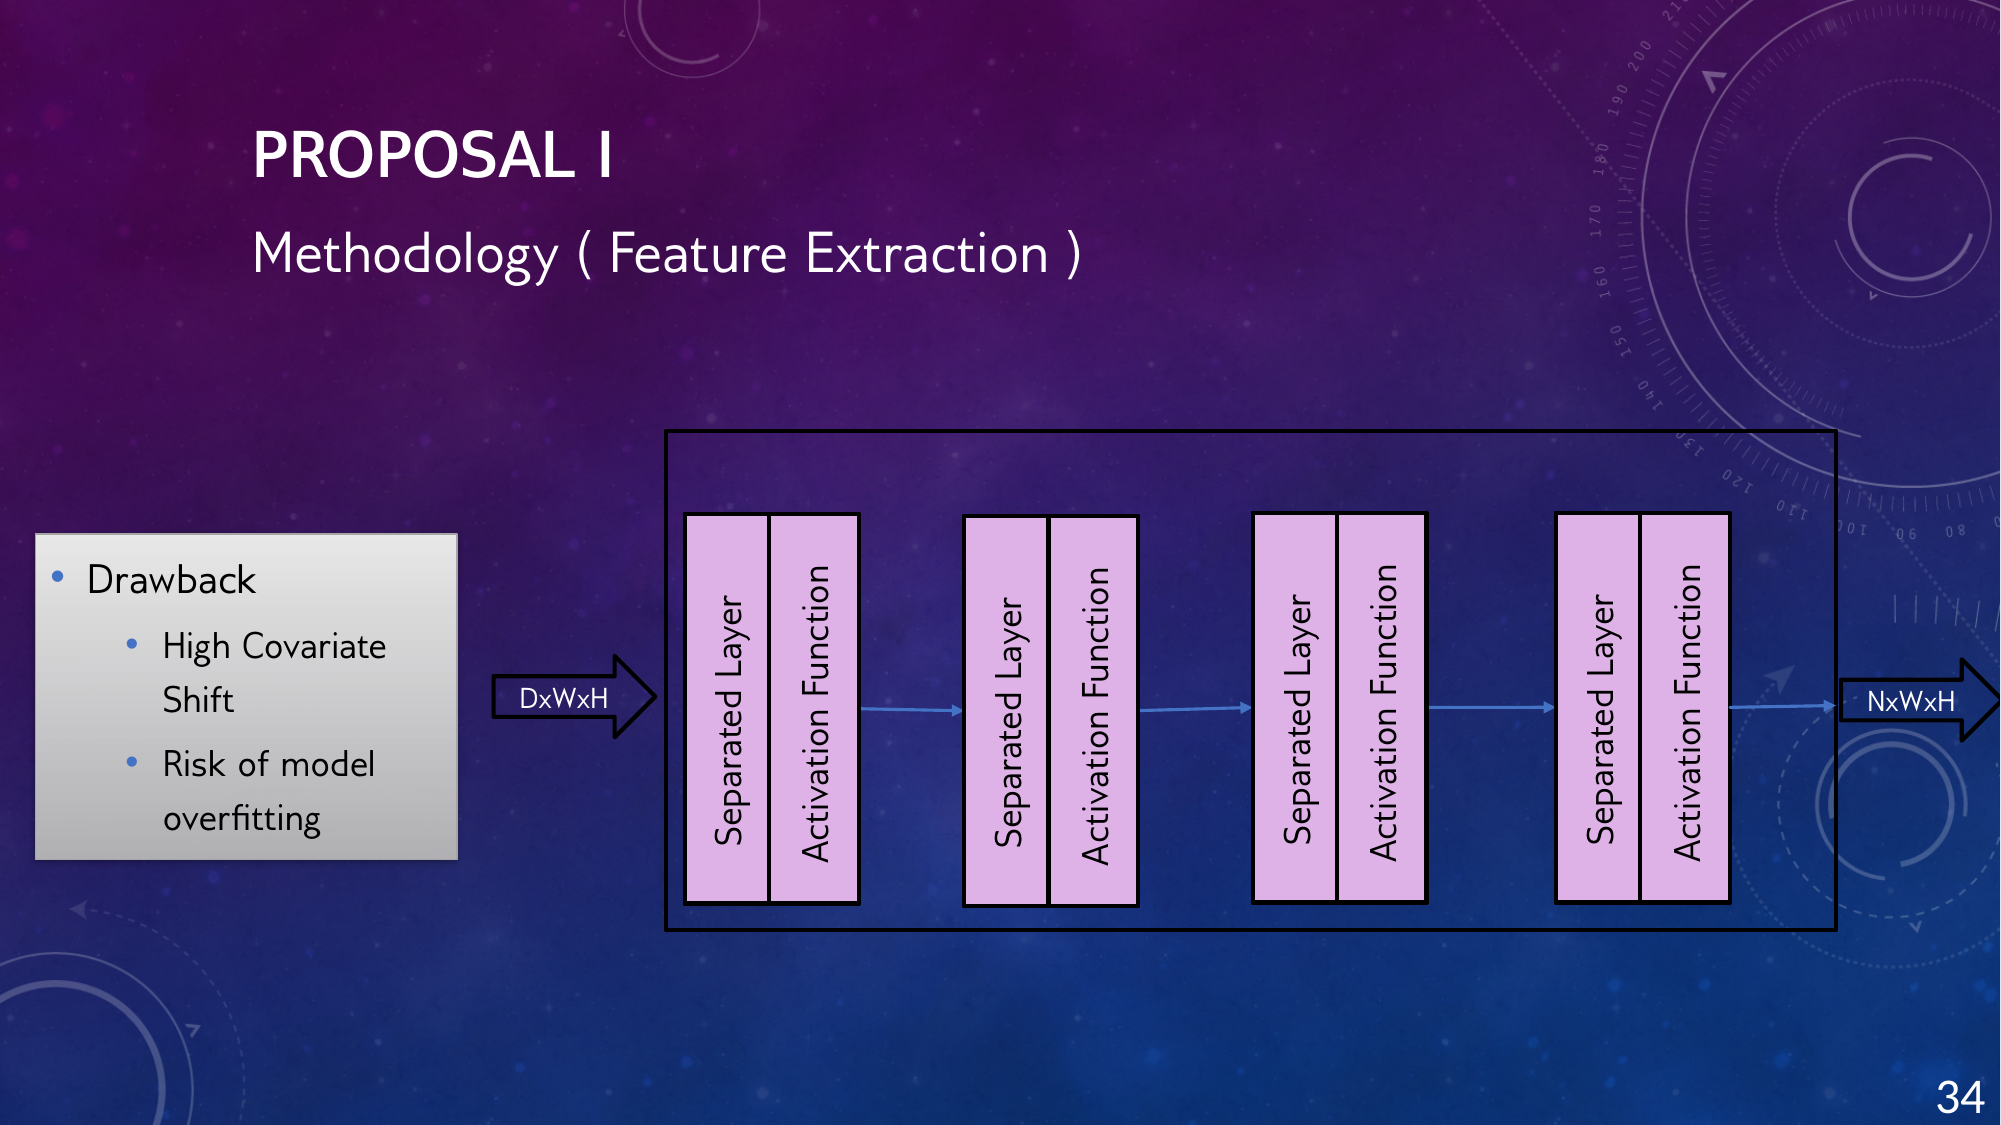

Proposal I
Methodology ( Feature Extraction )

Drawback
High Covariate Shift
Risk of model overfitting
DxWxH
NxWxH
Activation Function
Activation Function
Activation Function
Separated Layer
Separated Layer
Separated Layer
Separated Layer
Separated Layer
Separated Layer
Separated Layer
Separated Layer
Activation Function
Separated Layer
Separated Layer
Separated Layer
Separated Layer
Separated Layer
Separated Layer
Separated Layer
Separated Layer
Separated Layer
Separated Layer
Separated Layer
Separated Layer
Separated Layer
Separated Layer
Activation Function
Activation Function
Activation Function
Activation Function
Activation Function
Activation Function
Activation Function
Activation Function
Activation Function
Activation Function
Activation Function
Activation Function
Activation Function

34